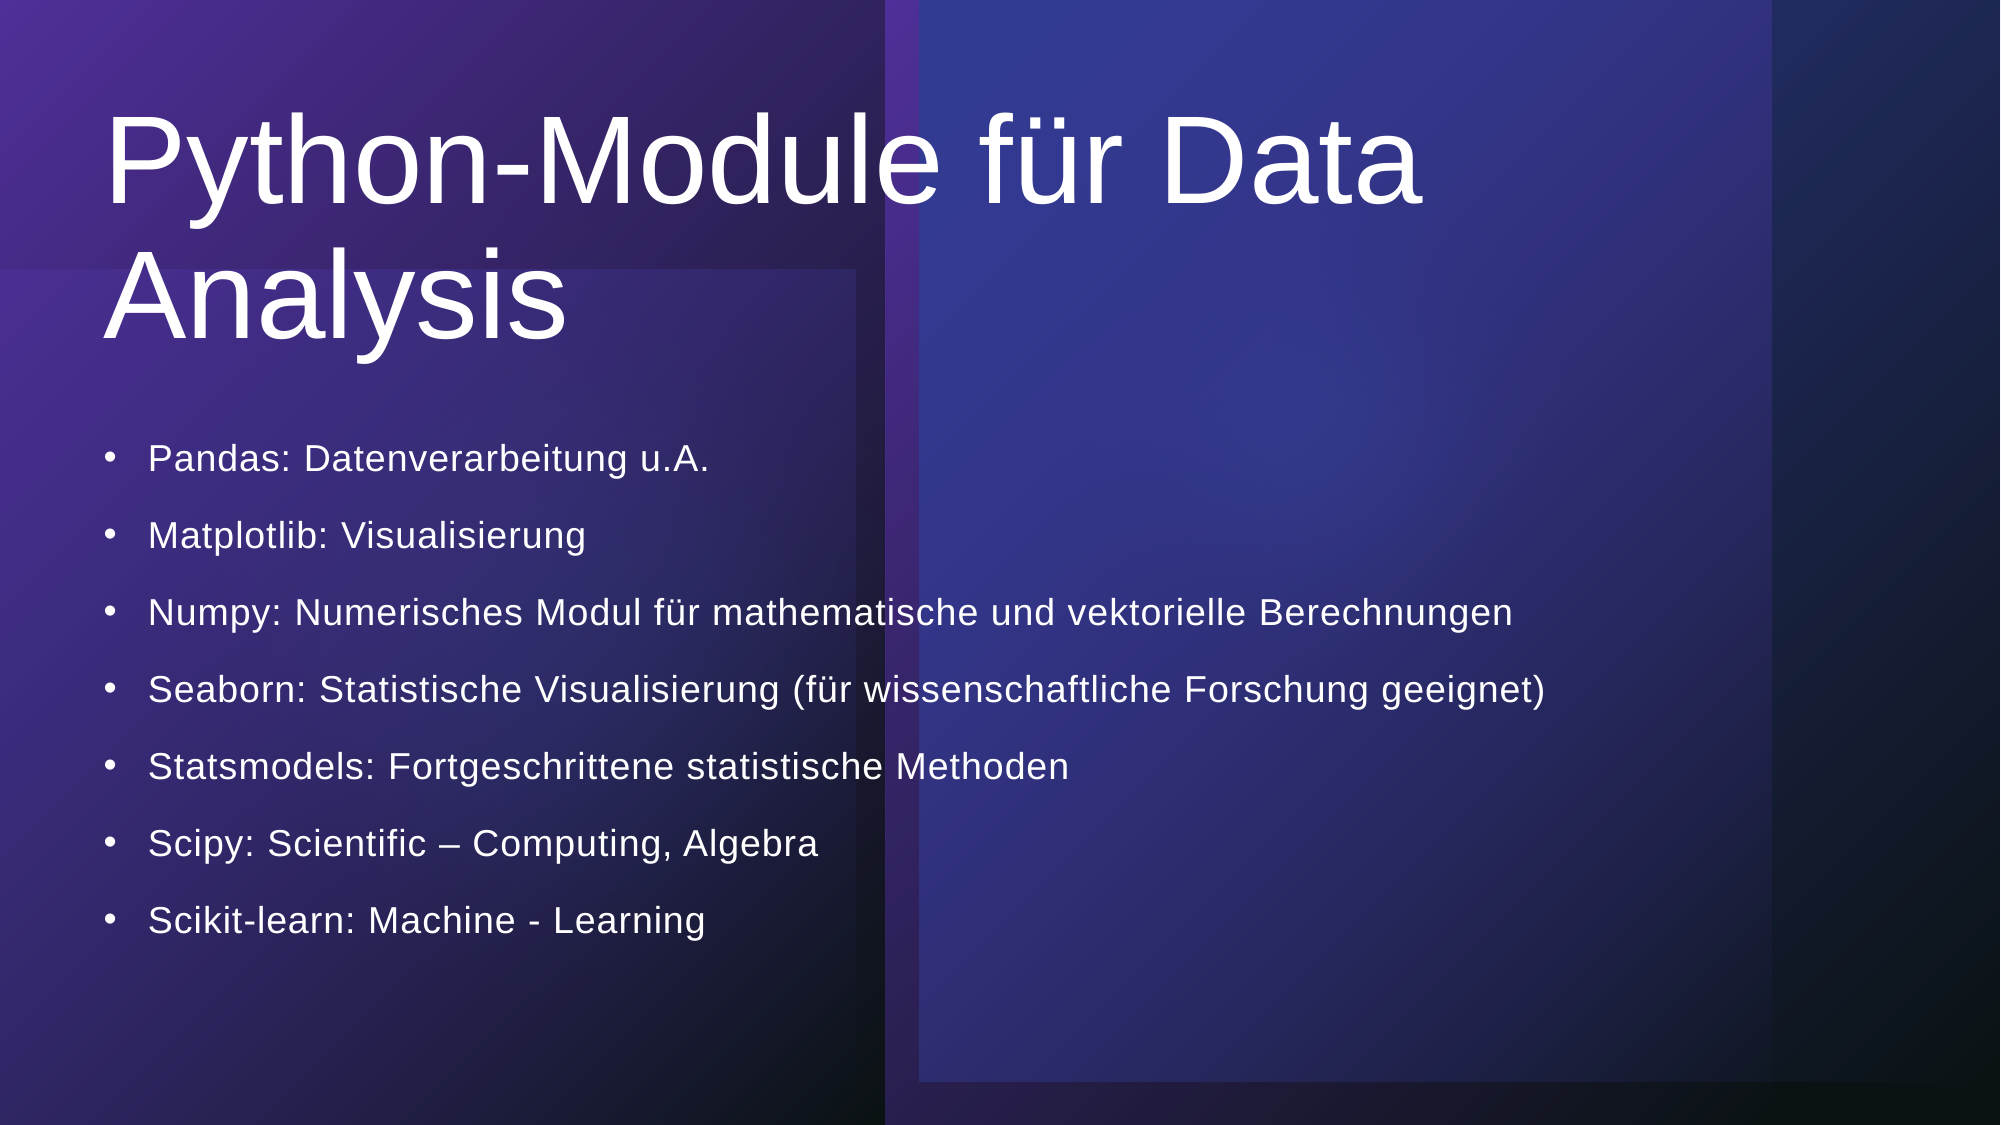

# Python-Module für Data Analysis
Pandas: Datenverarbeitung u.A.
Matplotlib: Visualisierung
Numpy: Numerisches Modul für mathematische und vektorielle Berechnungen
Seaborn: Statistische Visualisierung (für wissenschaftliche Forschung geeignet)
Statsmodels: Fortgeschrittene statistische Methoden
Scipy: Scientific – Computing, Algebra
Scikit-learn: Machine - Learning